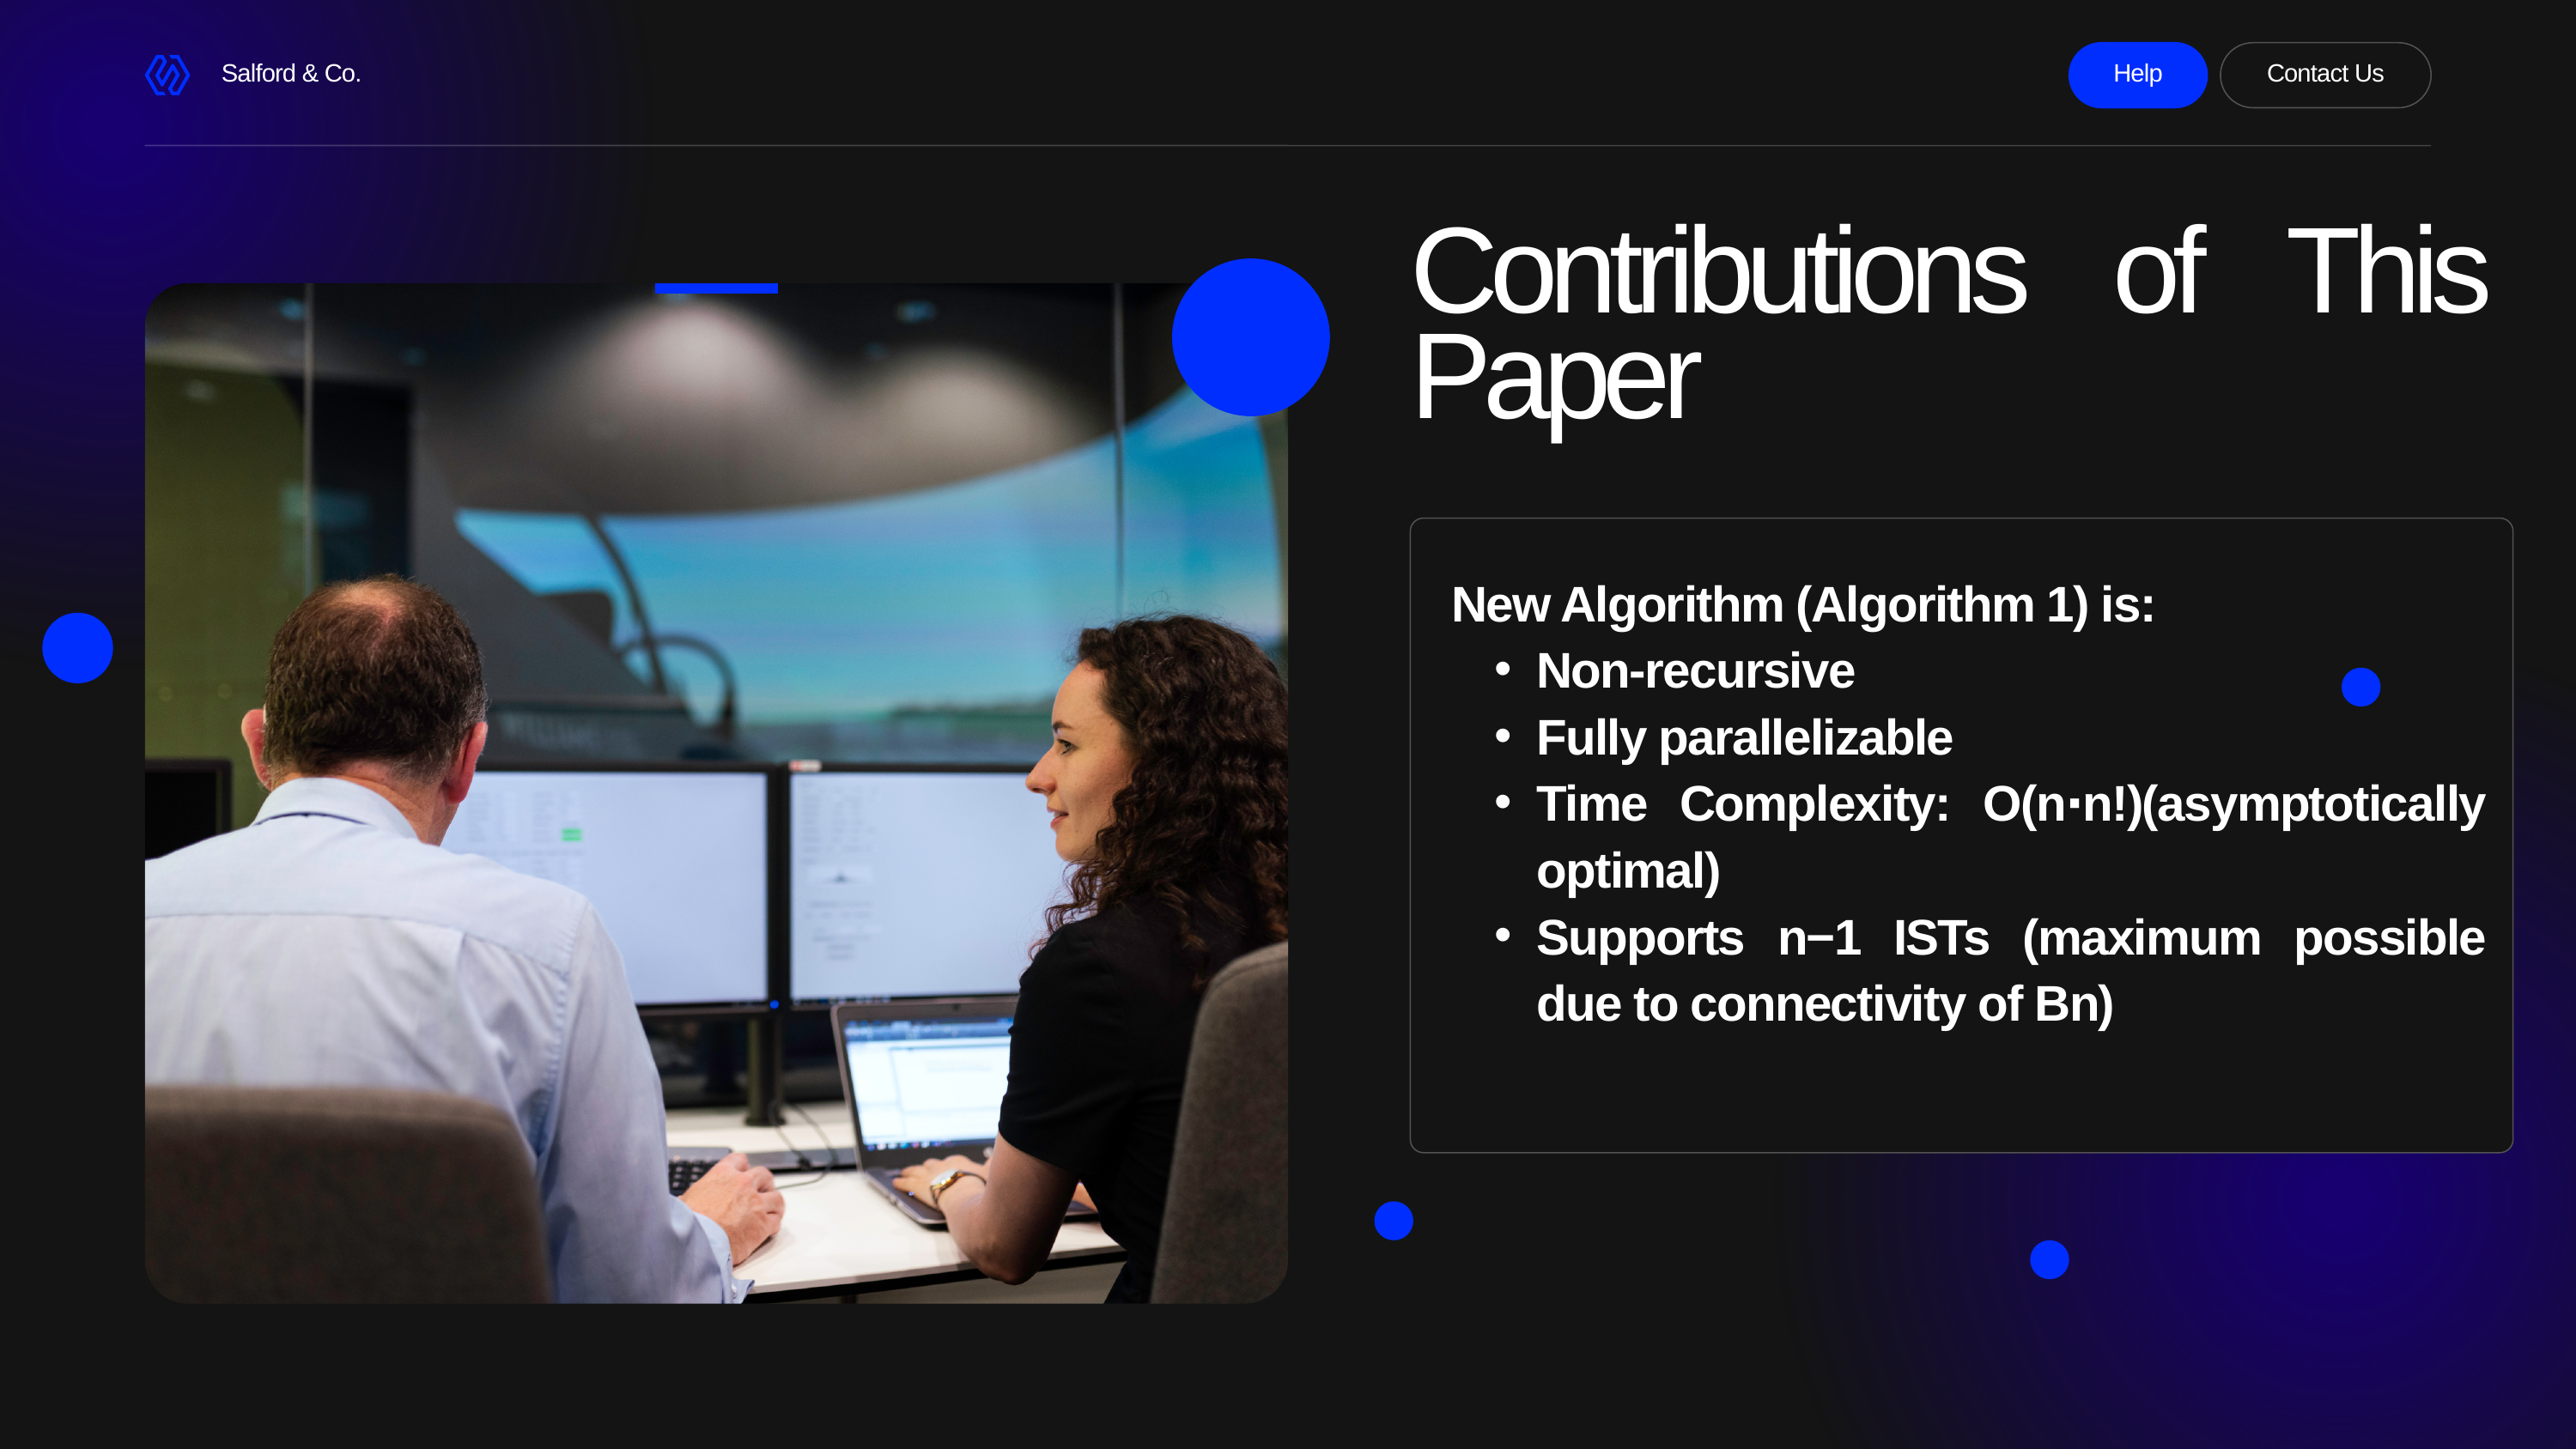

Salford & Co.
Help
Contact Us

Contributions of This Paper

New Algorithm (Algorithm 1) is:
Non-recursive
Fully parallelizable
Time Complexity: O(n⋅n!)(asymptotically optimal)
Supports n−1 ISTs (maximum possible due to connectivity of Bn​)